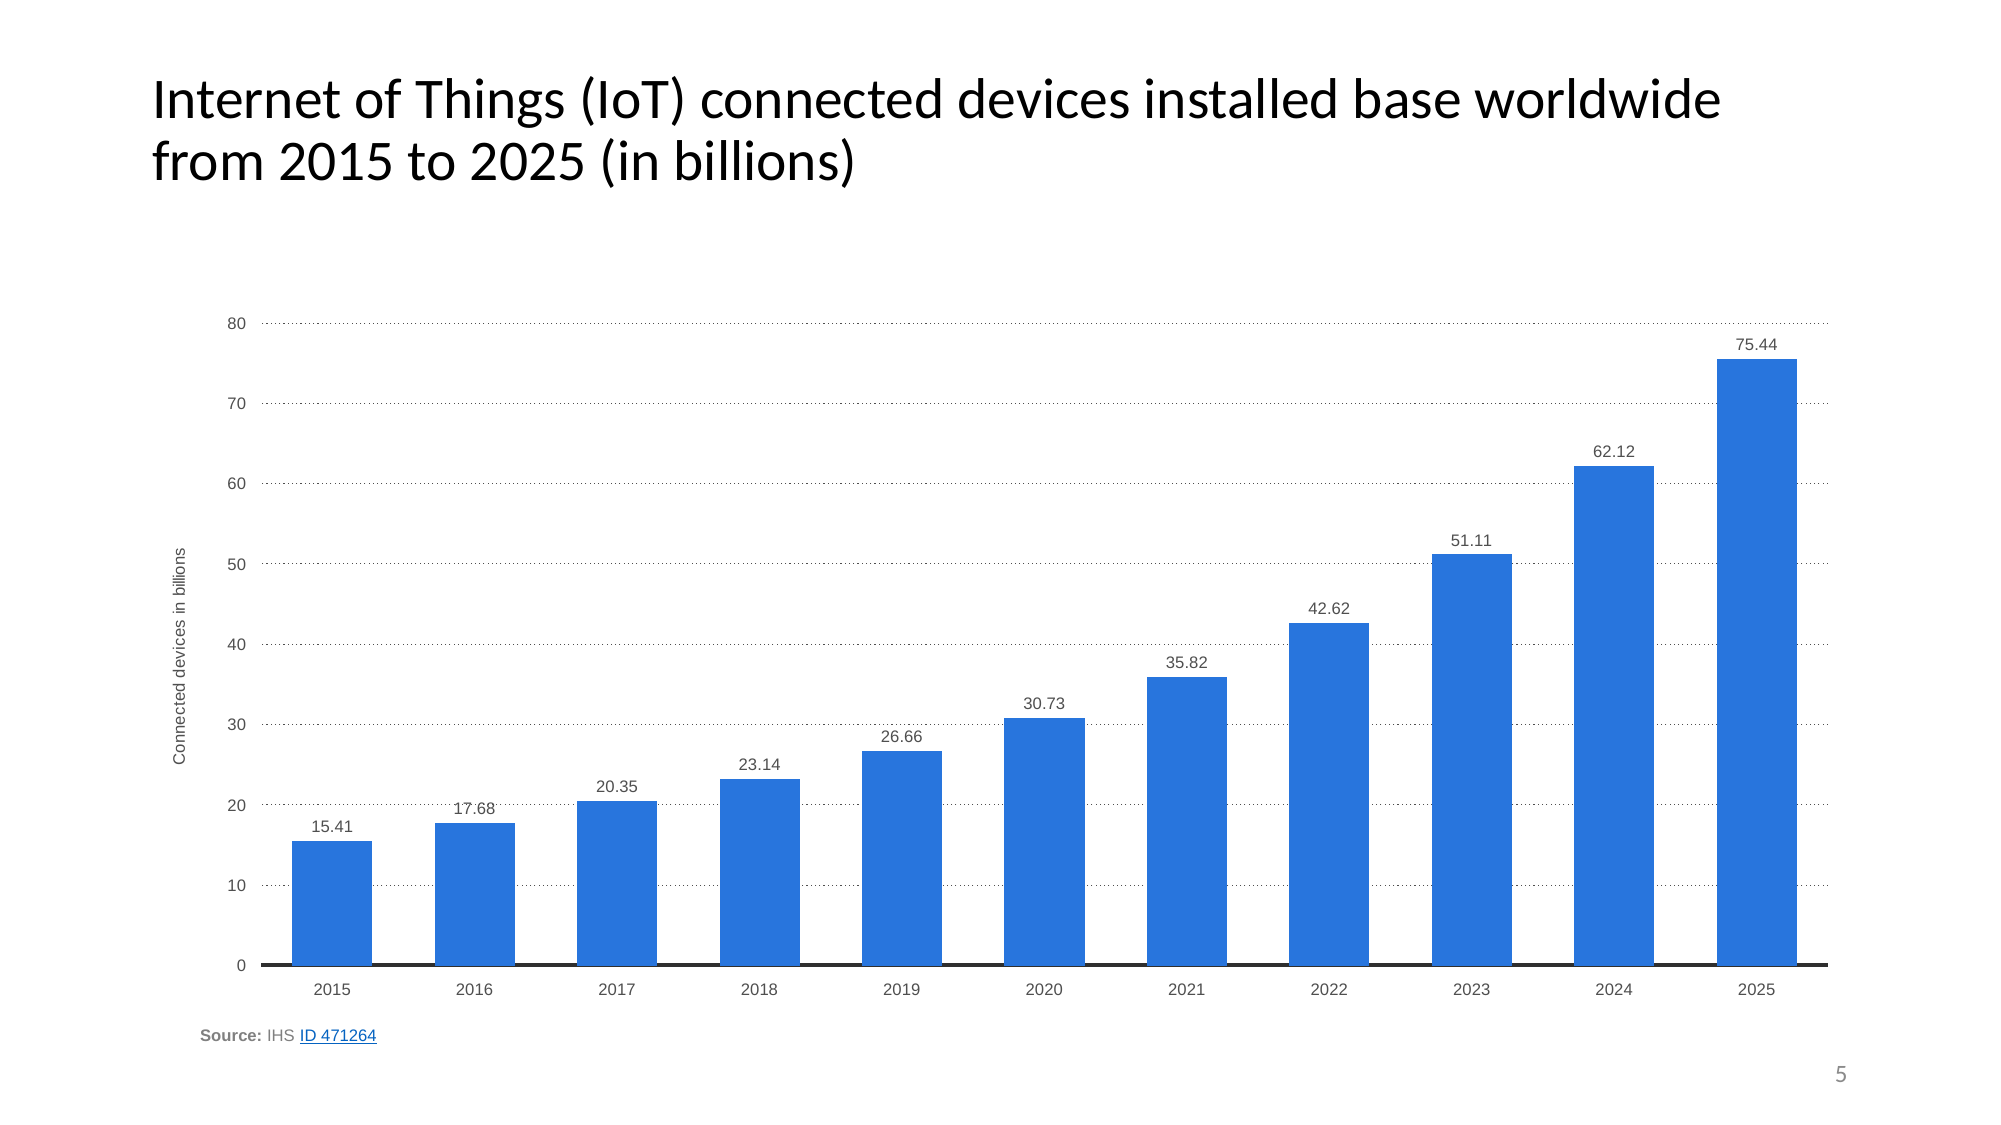

# Internet of Things (IoT) connected devices installed base worldwide from 2015 to 2025 (in billions)

### Chart:

| Category | Connected devices in billions |
|---|---|
| 2015 | 15.41 |
| 2016 | 17.68 |
| 2017 | 20.35 |
| 2018 | 23.14 |
| 2019 | 26.66 |
| 2020 | 30.73 |
| 2021 | 35.82 |
| 2022 | 42.62 |
| 2023 | 51.11 |
| 2024 | 62.12 |
| 2025 | 75.44 |
Source: IHS ID 471264
5